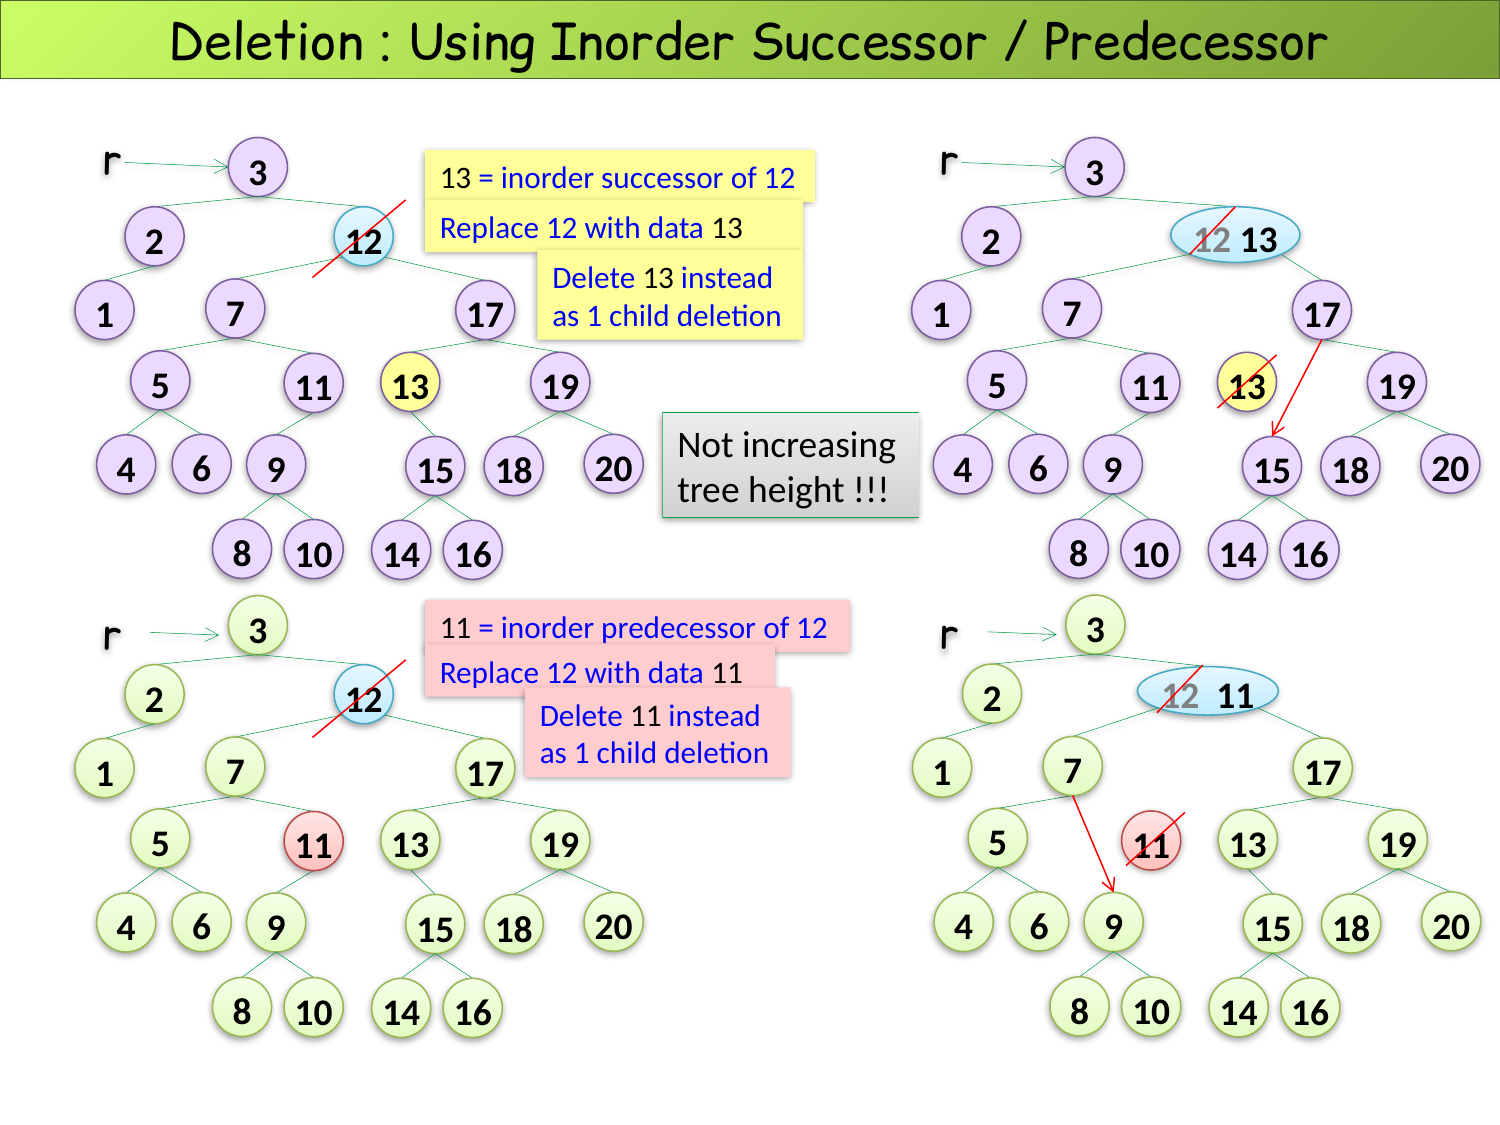

# Deletion : Using Inorder Successor / Predecessor
r
r
3
3
13 = inorder successor of 12
Replace 12 with data 13
2
12
2
12 13
Delete 13 instead
as 1 child deletion
7
7
1
17
1
17
5
5
13
19
13
19
11
11
Not increasing
tree height !!!
6
20
6
20
4
9
4
9
15
18
15
18
8
8
10
10
14
16
14
16
3
3
r
r
11 = inorder predecessor of 12
Replace 12 with data 11
2
2
12
12  11
Delete 11 instead
as 1 child deletion
7
7
1
17
1
17
5
5
13
19
13
19
11
11
6
20
6
20
4
9
4
9
15
18
15
18
8
10
8
10
14
16
14
16